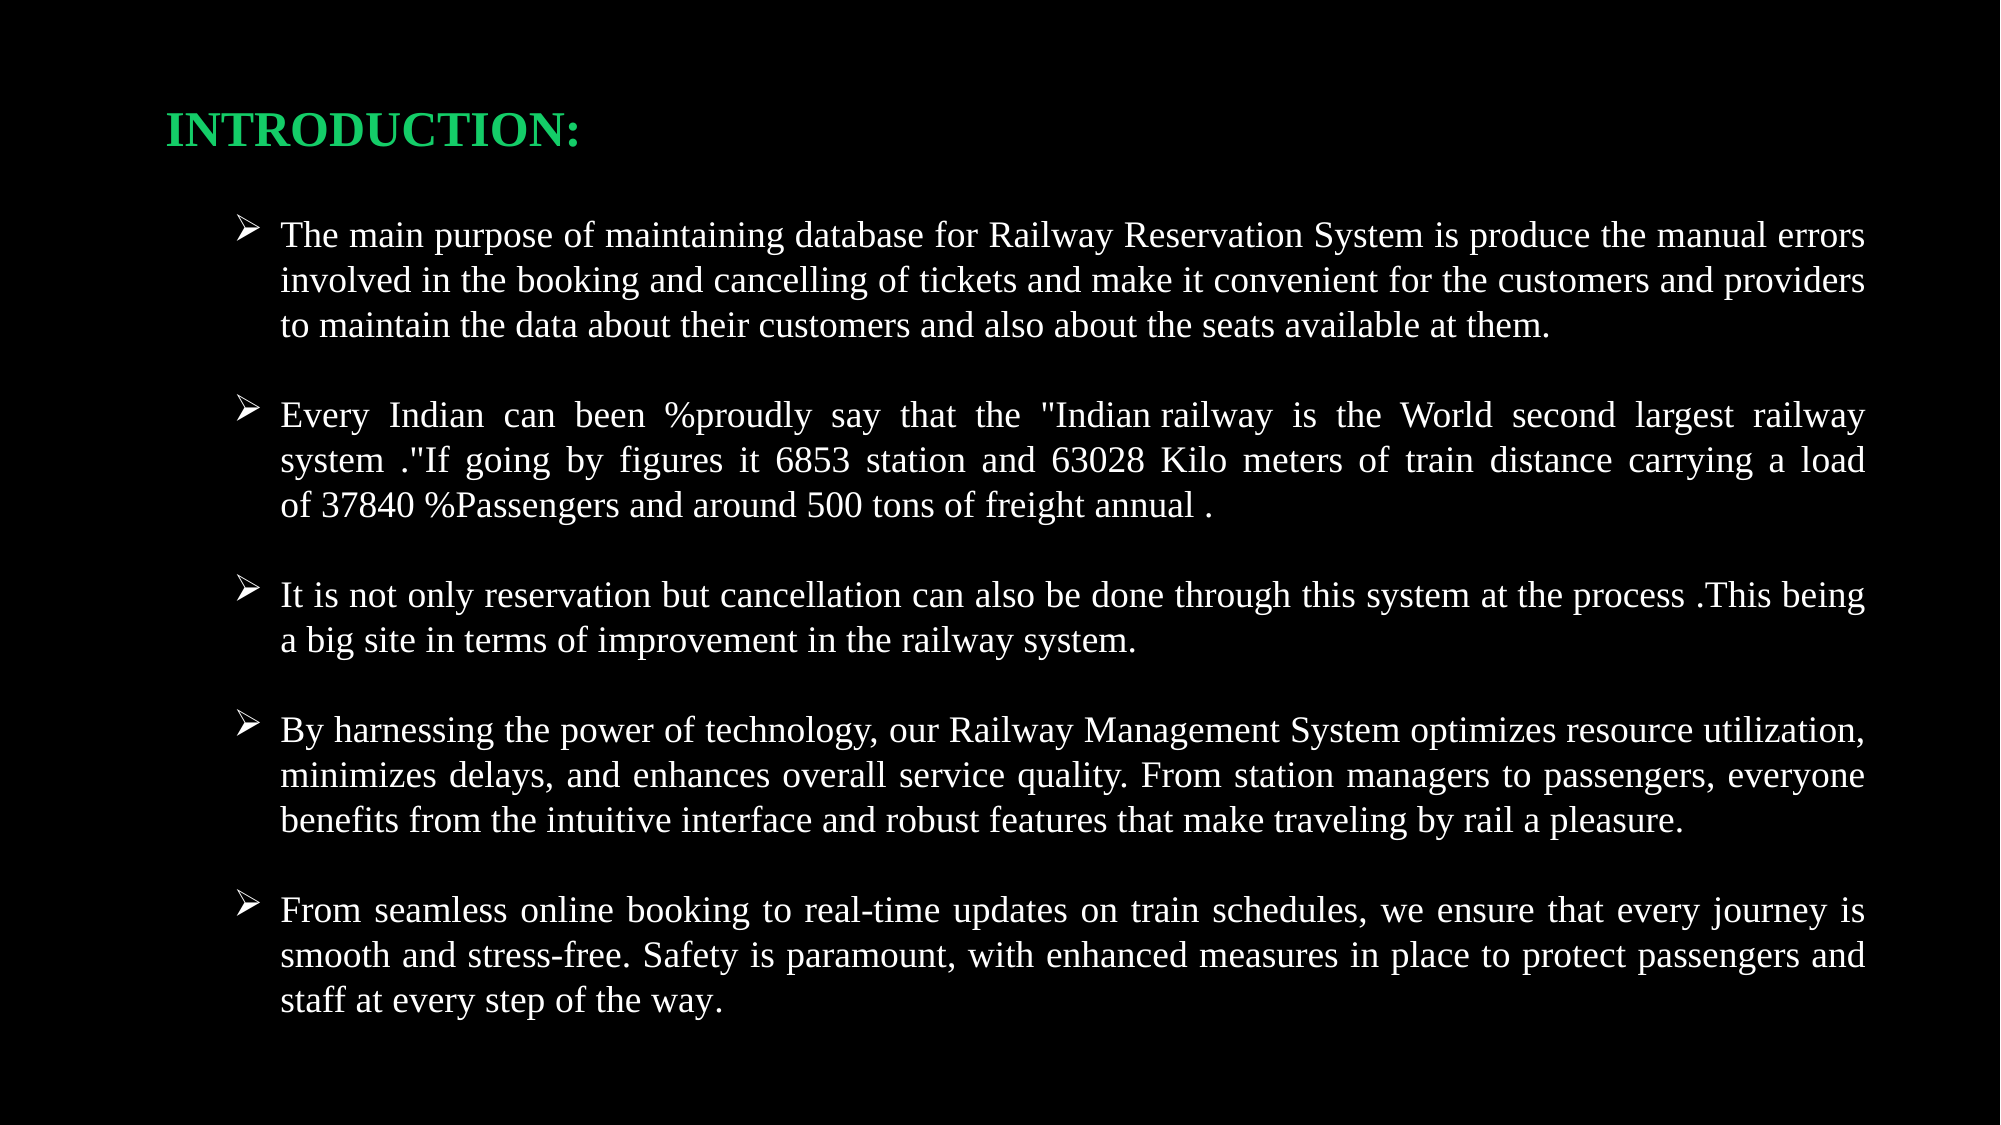

INTRODUCTION:
The main purpose of maintaining database for Railway Reservation System is produce the manual errors involved in the booking and cancelling of tickets and make it convenient for the customers and providers to maintain the data about their customers and also about the seats available at them.

Every Indian can been %proudly say that the "Indian railway is the World second largest railway system ."If going by figures it 6853 station and 63028 Kilo meters of train distance carrying a load of 37840 %Passengers and around 500 tons of freight annual .

It is not only reservation but cancellation can also be done through this system at the process .This being a big site in terms of improvement in the railway system.

By harnessing the power of technology, our Railway Management System optimizes resource utilization, minimizes delays, and enhances overall service quality. From station managers to passengers, everyone benefits from the intuitive interface and robust features that make traveling by rail a pleasure.

From seamless online booking to real-time updates on train schedules, we ensure that every journey is smooth and stress-free. Safety is paramount, with enhanced measures in place to protect passengers and staff at every step of the way.